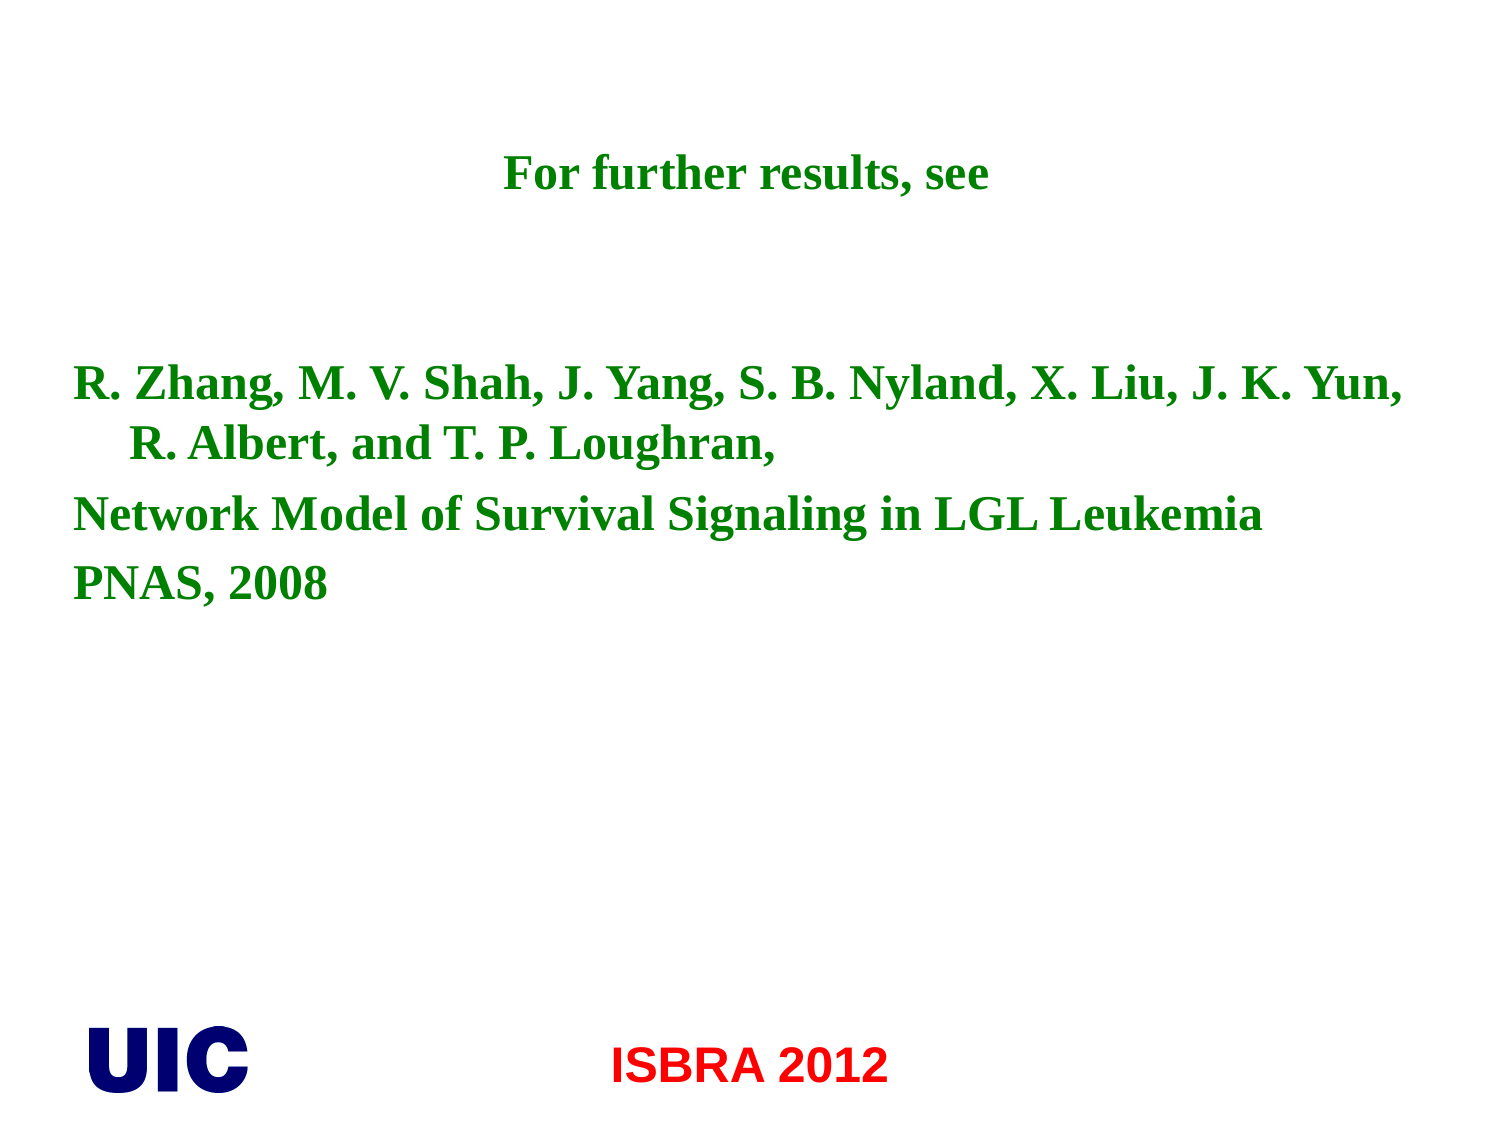

For further results, see

R. Zhang, M. V. Shah, J. Yang, S. B. Nyland, X. Liu, J. K. Yun, R. Albert, and T. P. Loughran,
Network Model of Survival Signaling in LGL Leukemia
PNAS, 2008

ISBRA 2012